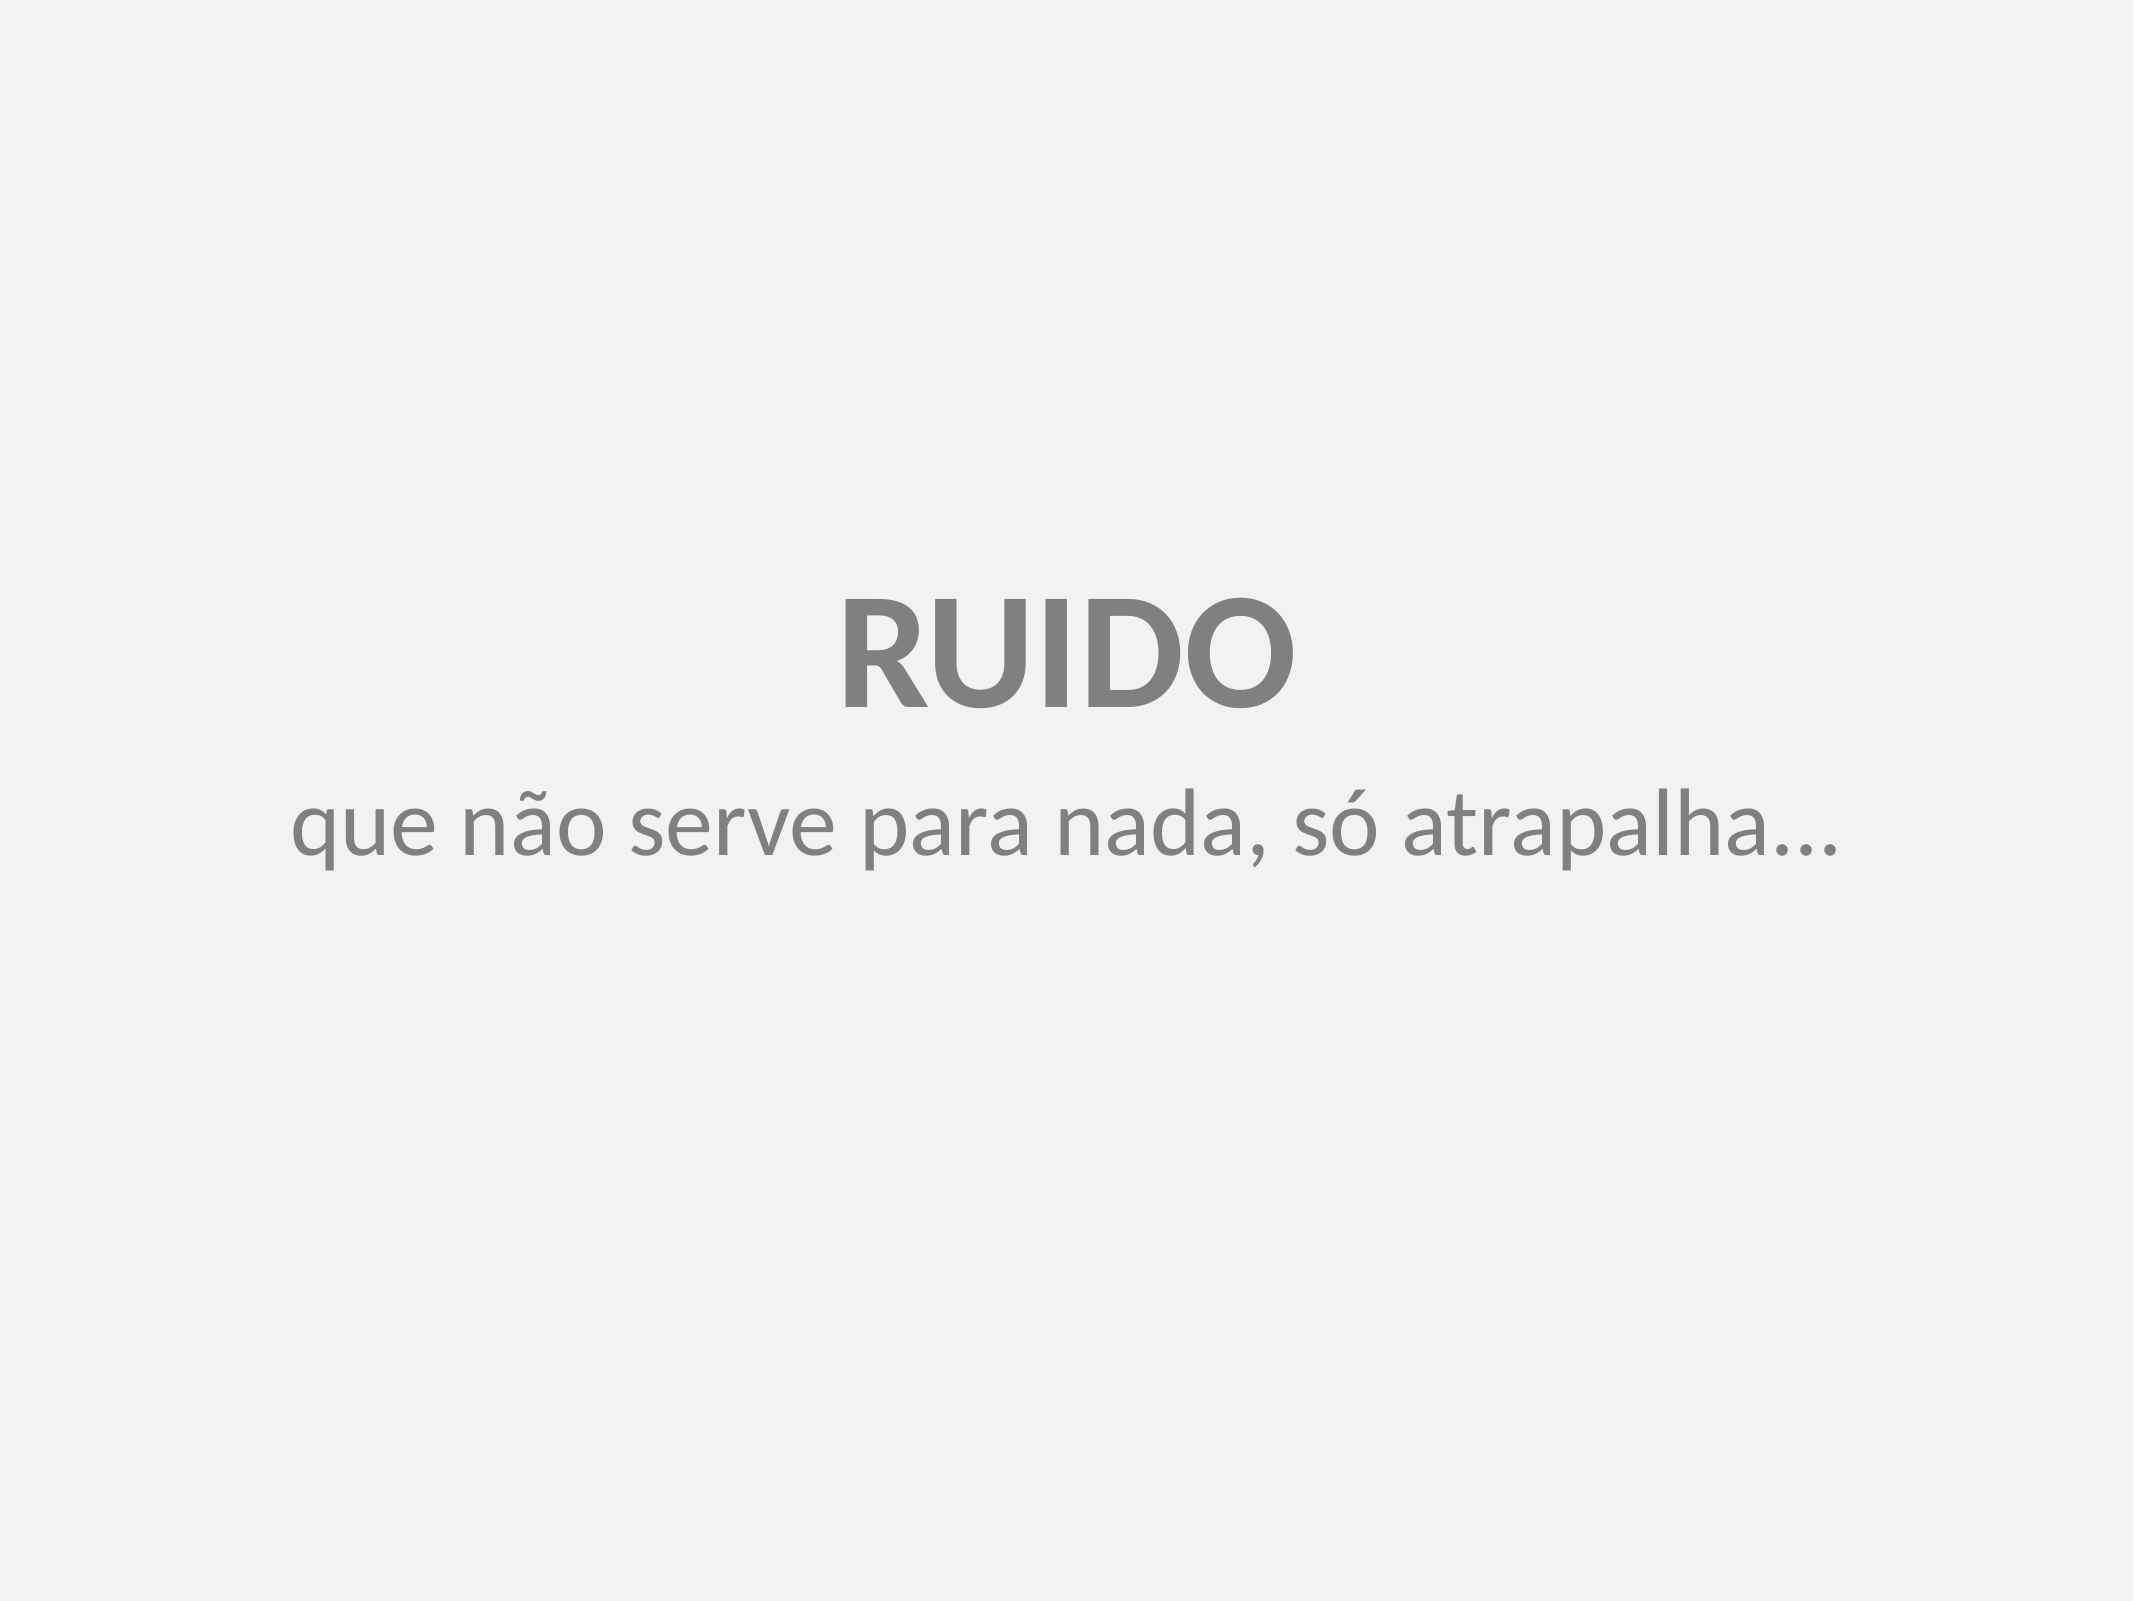

RUIDO
que não serve para nada, só atrapalha...